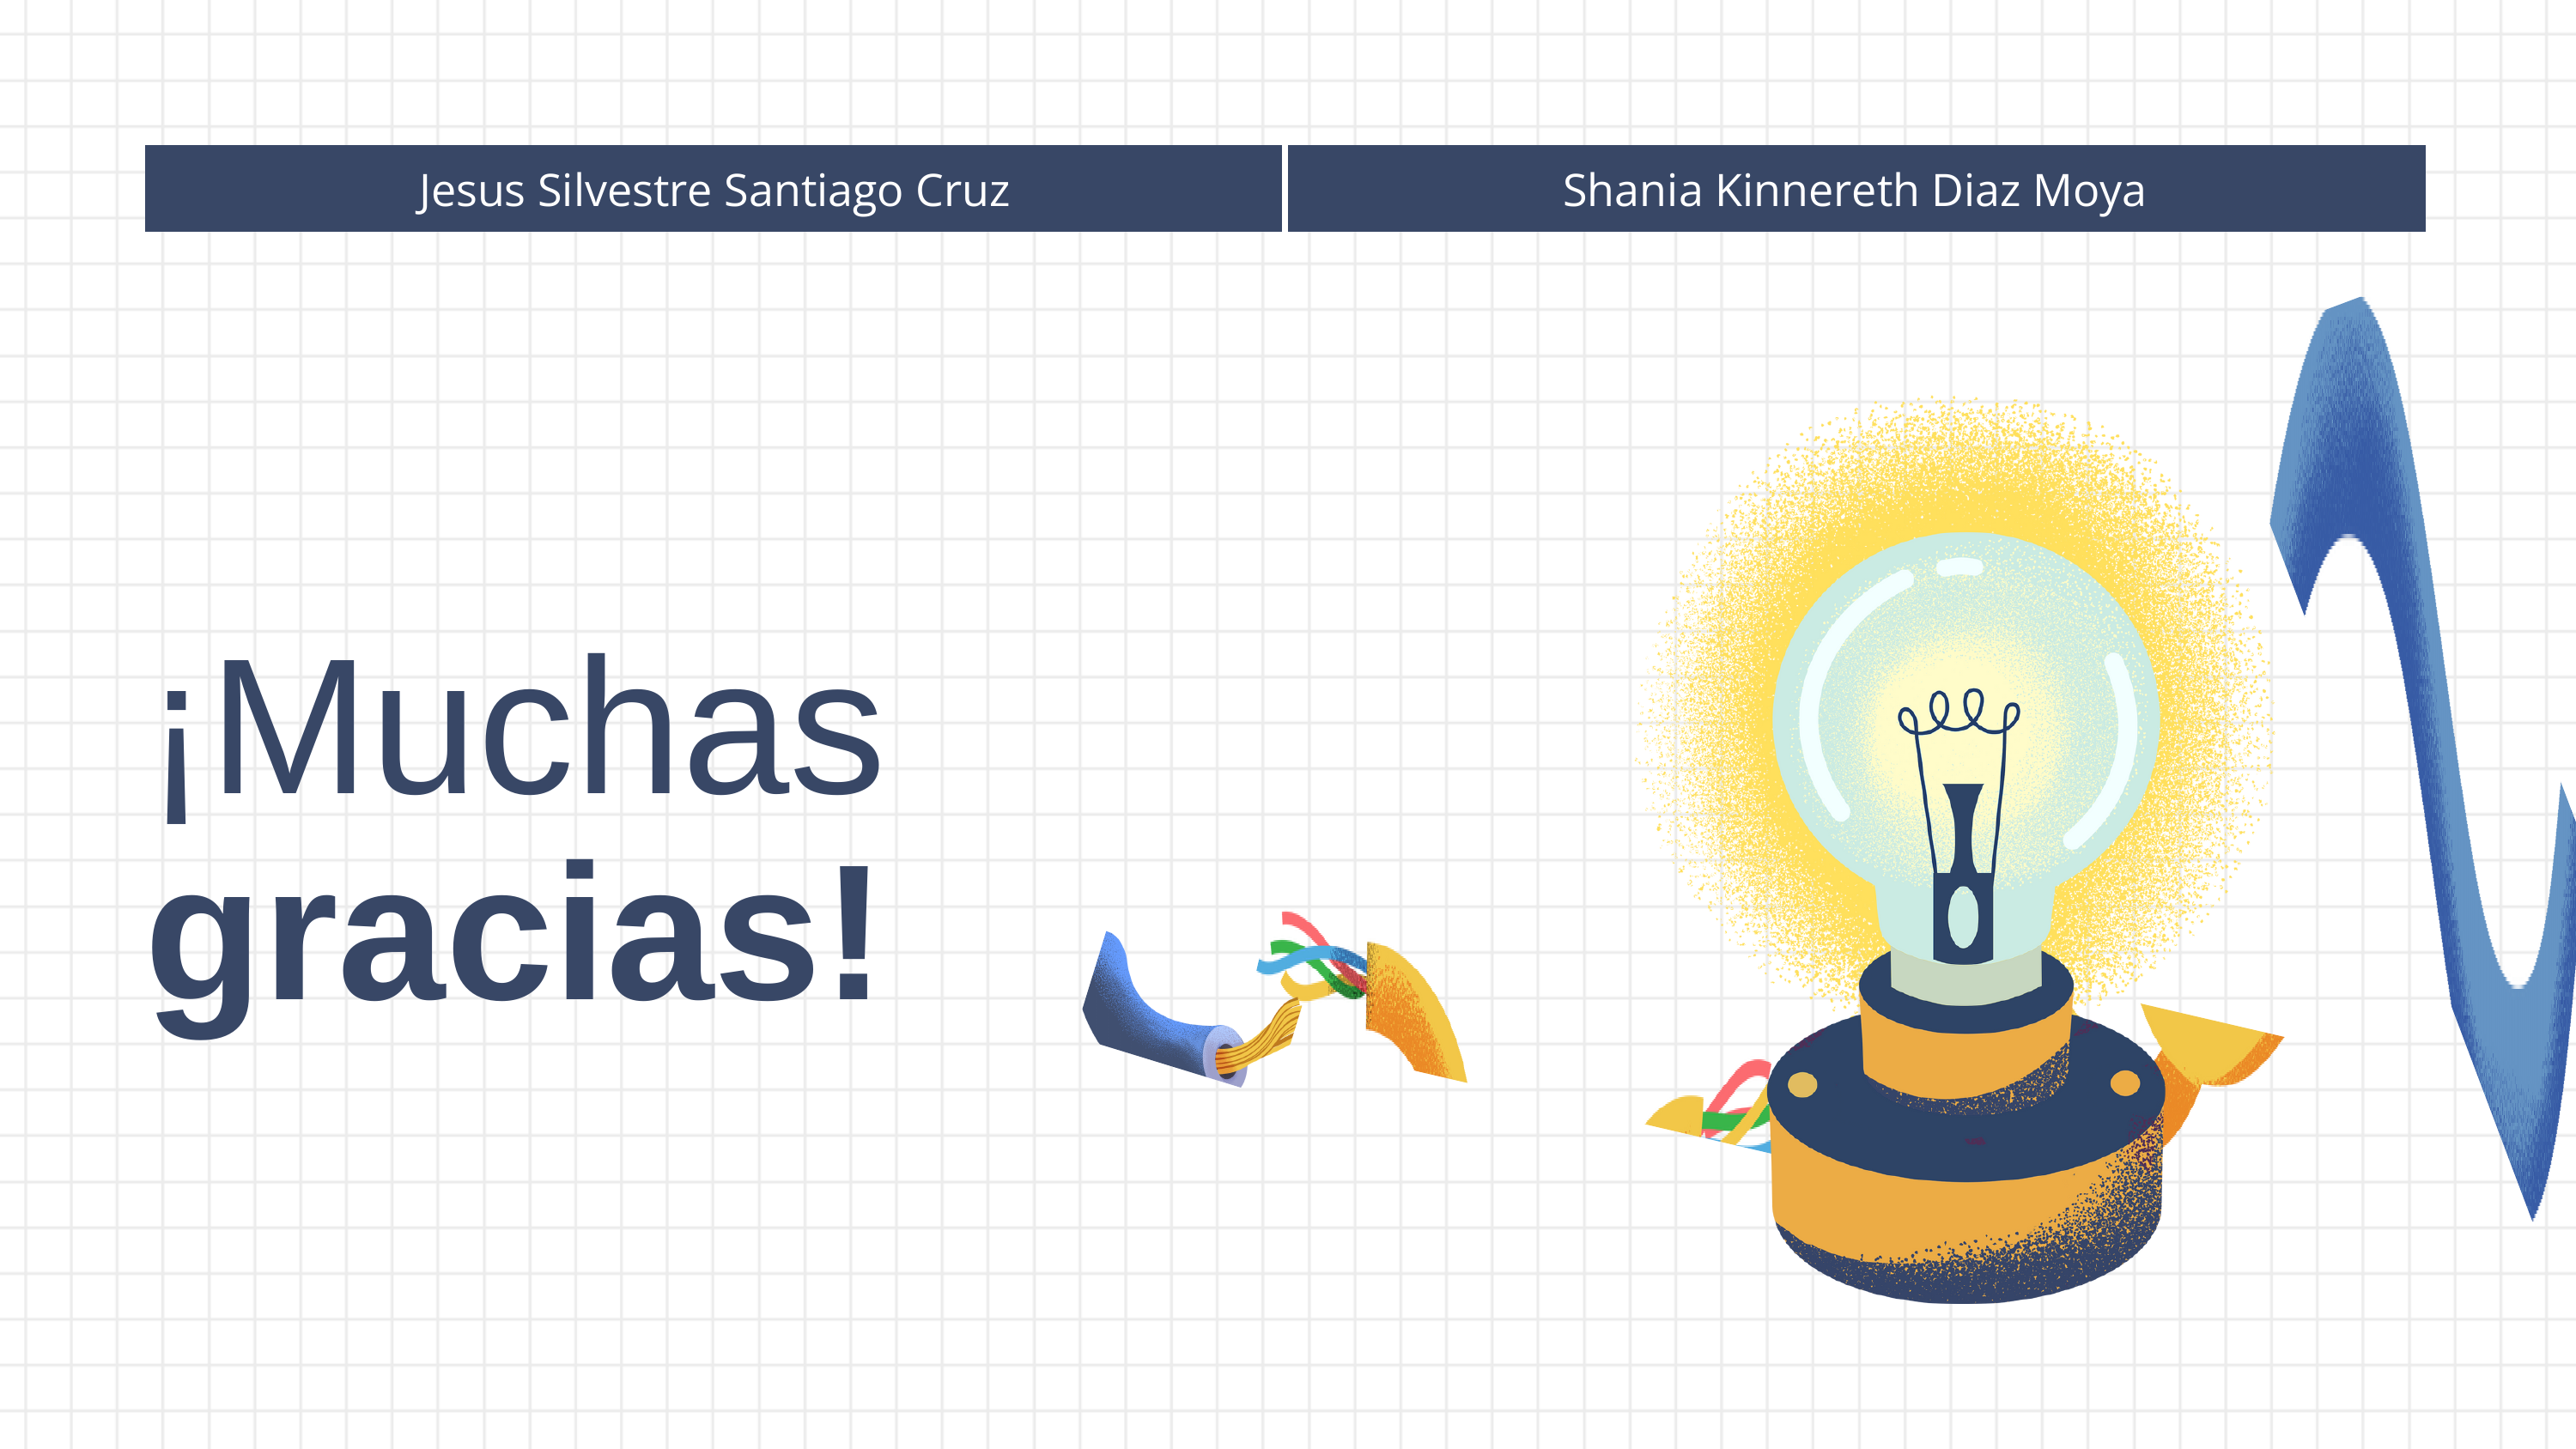

| Jesus Silvestre Santiago Cruz | Shania Kinnereth Diaz Moya |
| --- | --- |

¡Muchas

gracias!